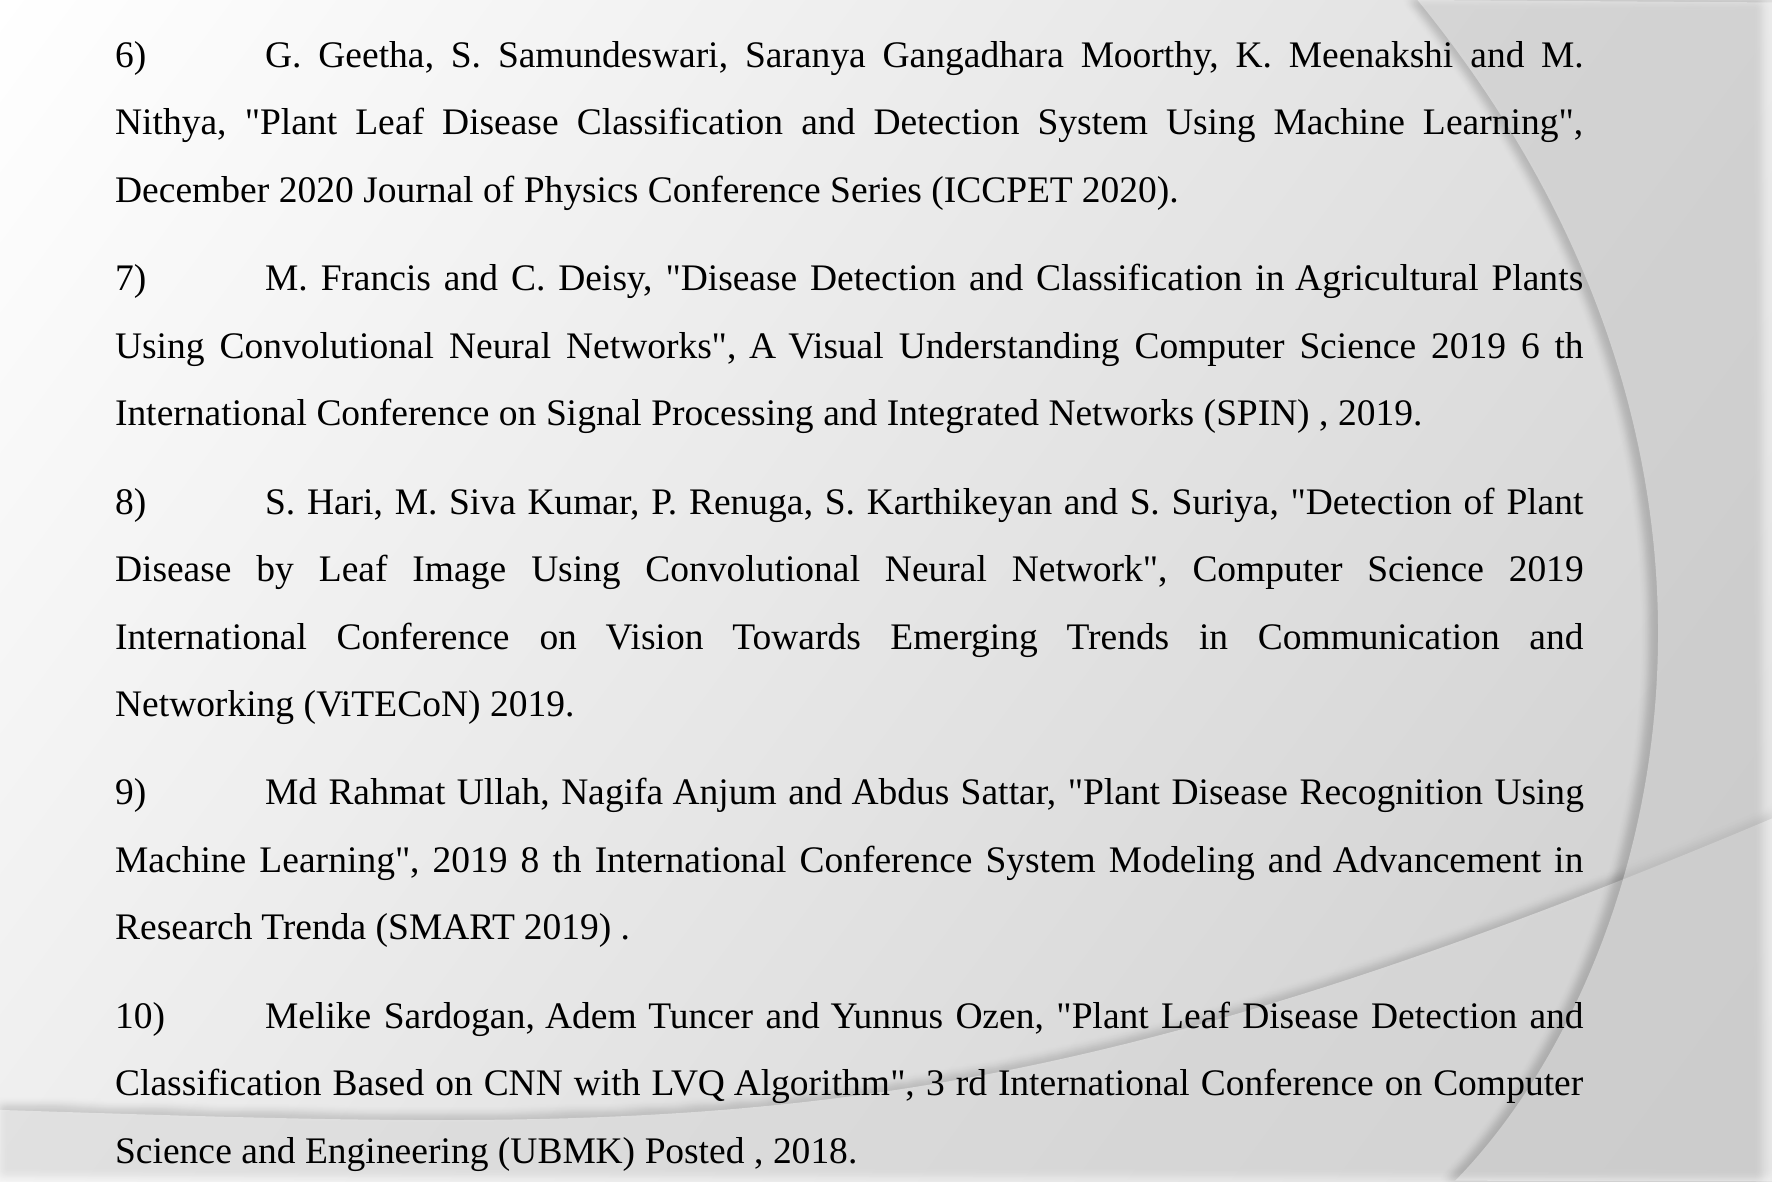

6)	G. Geetha, S. Samundeswari, Saranya Gangadhara Moorthy, K. Meenakshi and M. Nithya, "Plant Leaf Disease Classification and Detection System Using Machine Learning", December 2020 Journal of Physics Conference Series (ICCPET 2020).
7)	M. Francis and C. Deisy, "Disease Detection and Classification in Agricultural Plants Using Convolutional Neural Networks", A Visual Understanding Computer Science 2019 6 th International Conference on Signal Processing and Integrated Networks (SPIN) , 2019.
8)	S. Hari, M. Siva Kumar, P. Renuga, S. Karthikeyan and S. Suriya, "Detection of Plant Disease by Leaf Image Using Convolutional Neural Network", Computer Science 2019 International Conference on Vision Towards Emerging Trends in Communication and Networking (ViTECoN) 2019.
9)	Md Rahmat Ullah, Nagifa Anjum and Abdus Sattar, "Plant Disease Recognition Using Machine Learning", 2019 8 th International Conference System Modeling and Advancement in Research Trenda (SMART 2019) .
10)	Melike Sardogan, Adem Tuncer and Yunnus Ozen, "Plant Leaf Disease Detection and Classification Based on CNN with LVQ Algorithm", 3 rd International Conference on Computer Science and Engineering (UBMK) Posted , 2018.